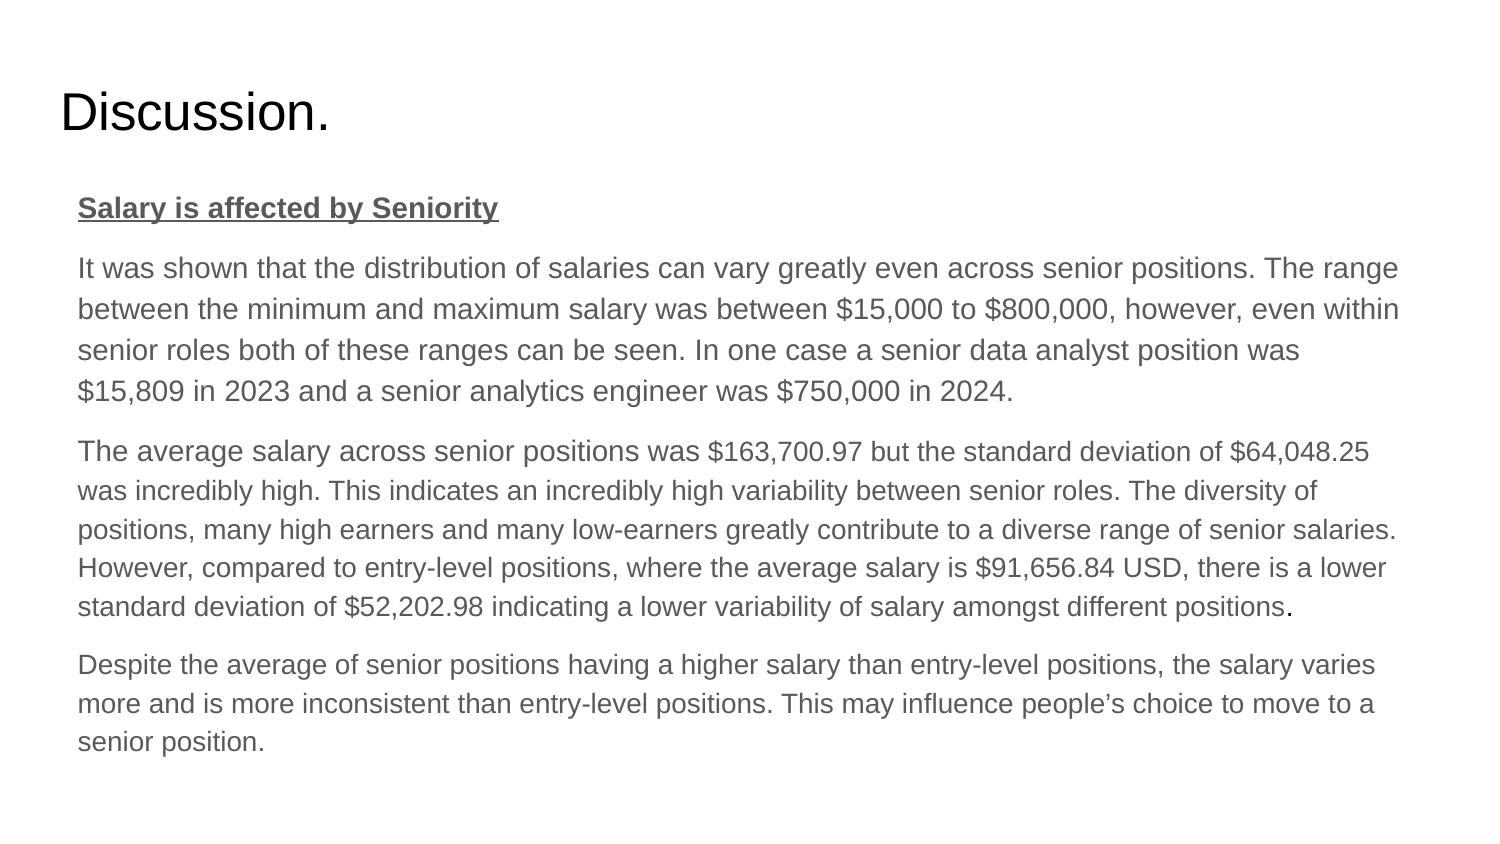

# Discussion.
Salary is affected by Seniority
It was shown that the distribution of salaries can vary greatly even across senior positions. The range between the minimum and maximum salary was between $15,000 to $800,000, however, even within senior roles both of these ranges can be seen. In one case a senior data analyst position was $15,809 in 2023 and a senior analytics engineer was $750,000 in 2024.
The average salary across senior positions was $163,700.97 but the standard deviation of $64,048.25 was incredibly high. This indicates an incredibly high variability between senior roles. The diversity of positions, many high earners and many low-earners greatly contribute to a diverse range of senior salaries. However, compared to entry-level positions, where the average salary is $91,656.84 USD, there is a lower standard deviation of $52,202.98 indicating a lower variability of salary amongst different positions.
Despite the average of senior positions having a higher salary than entry-level positions, the salary varies more and is more inconsistent than entry-level positions. This may influence people’s choice to move to a senior position.